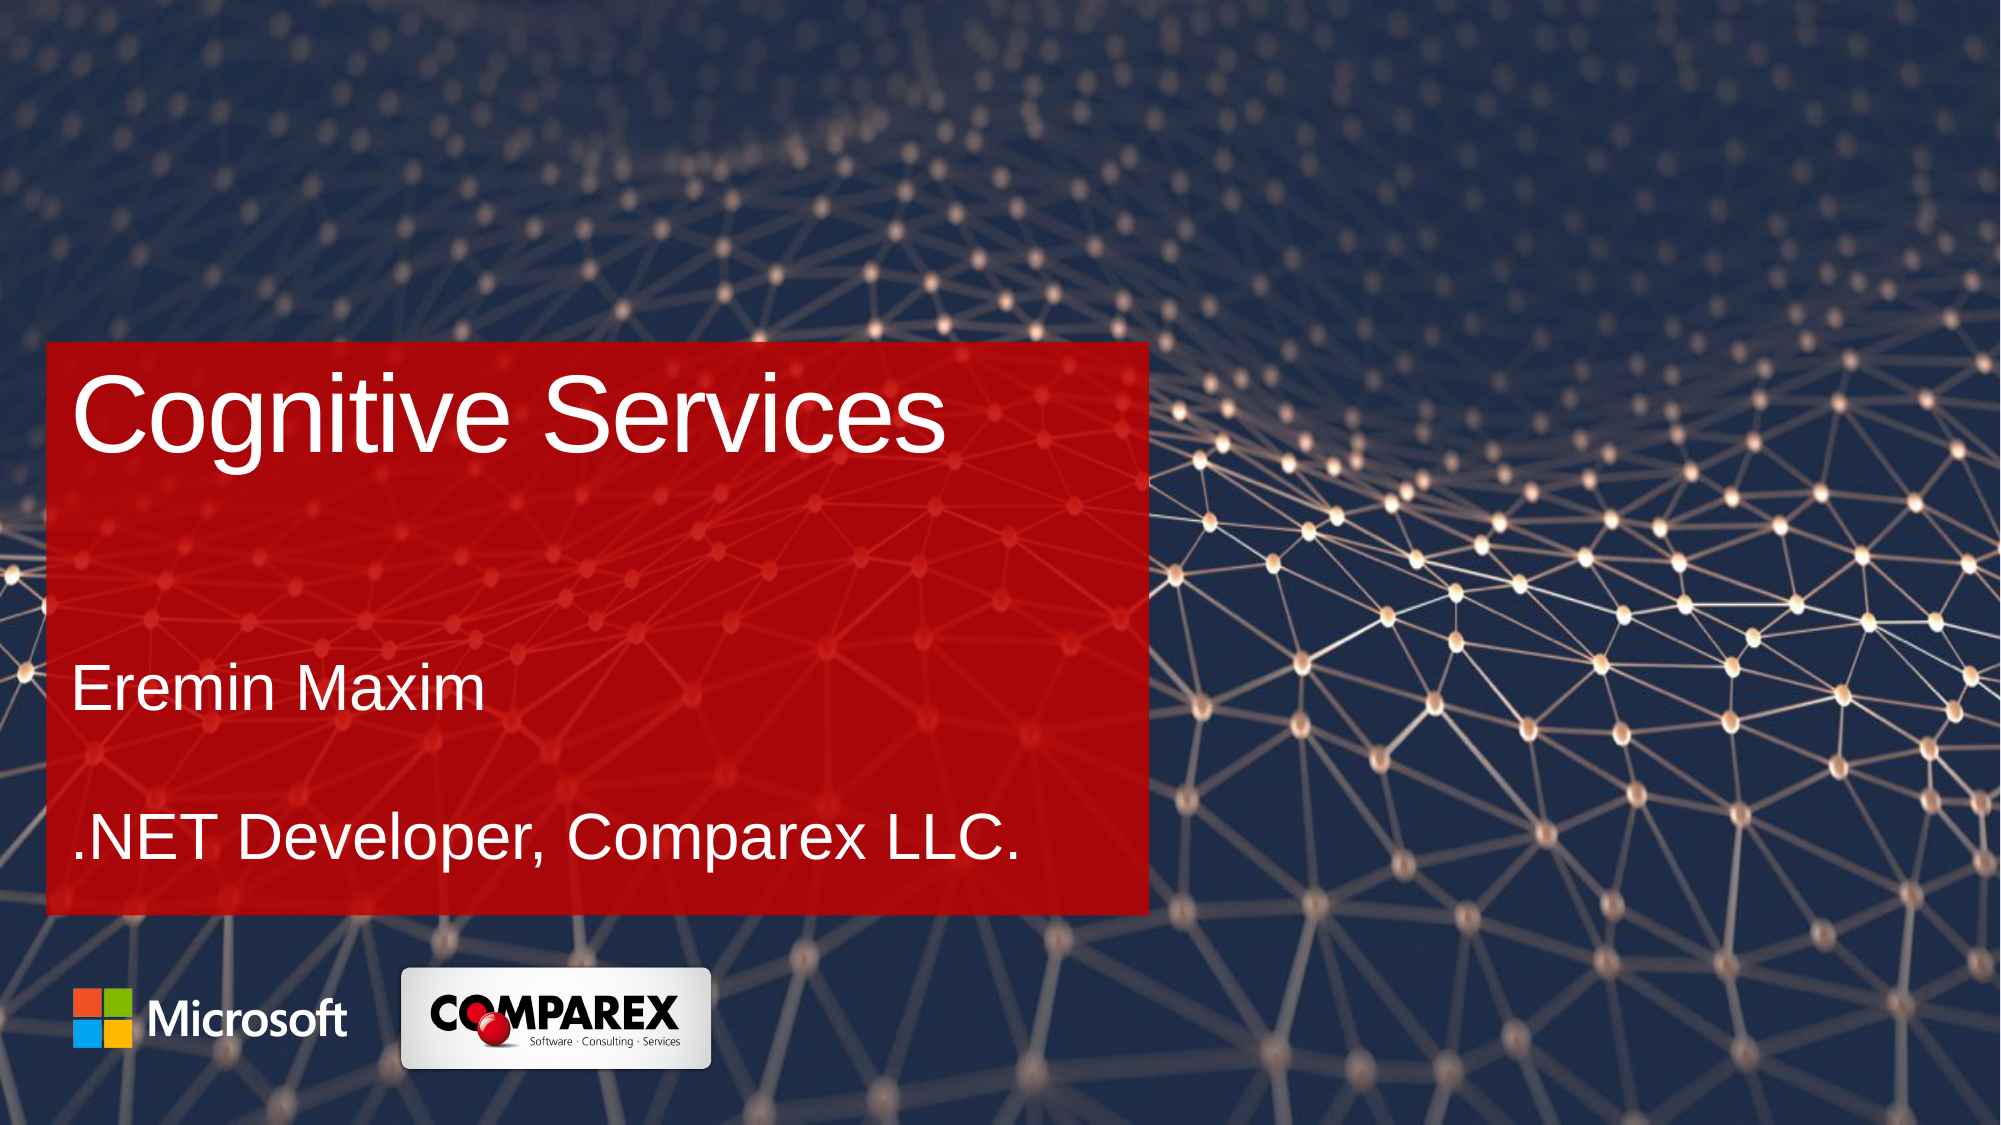

# Cognitive Services
Eremin Maxim
.NET Developer, Comparex LLC.